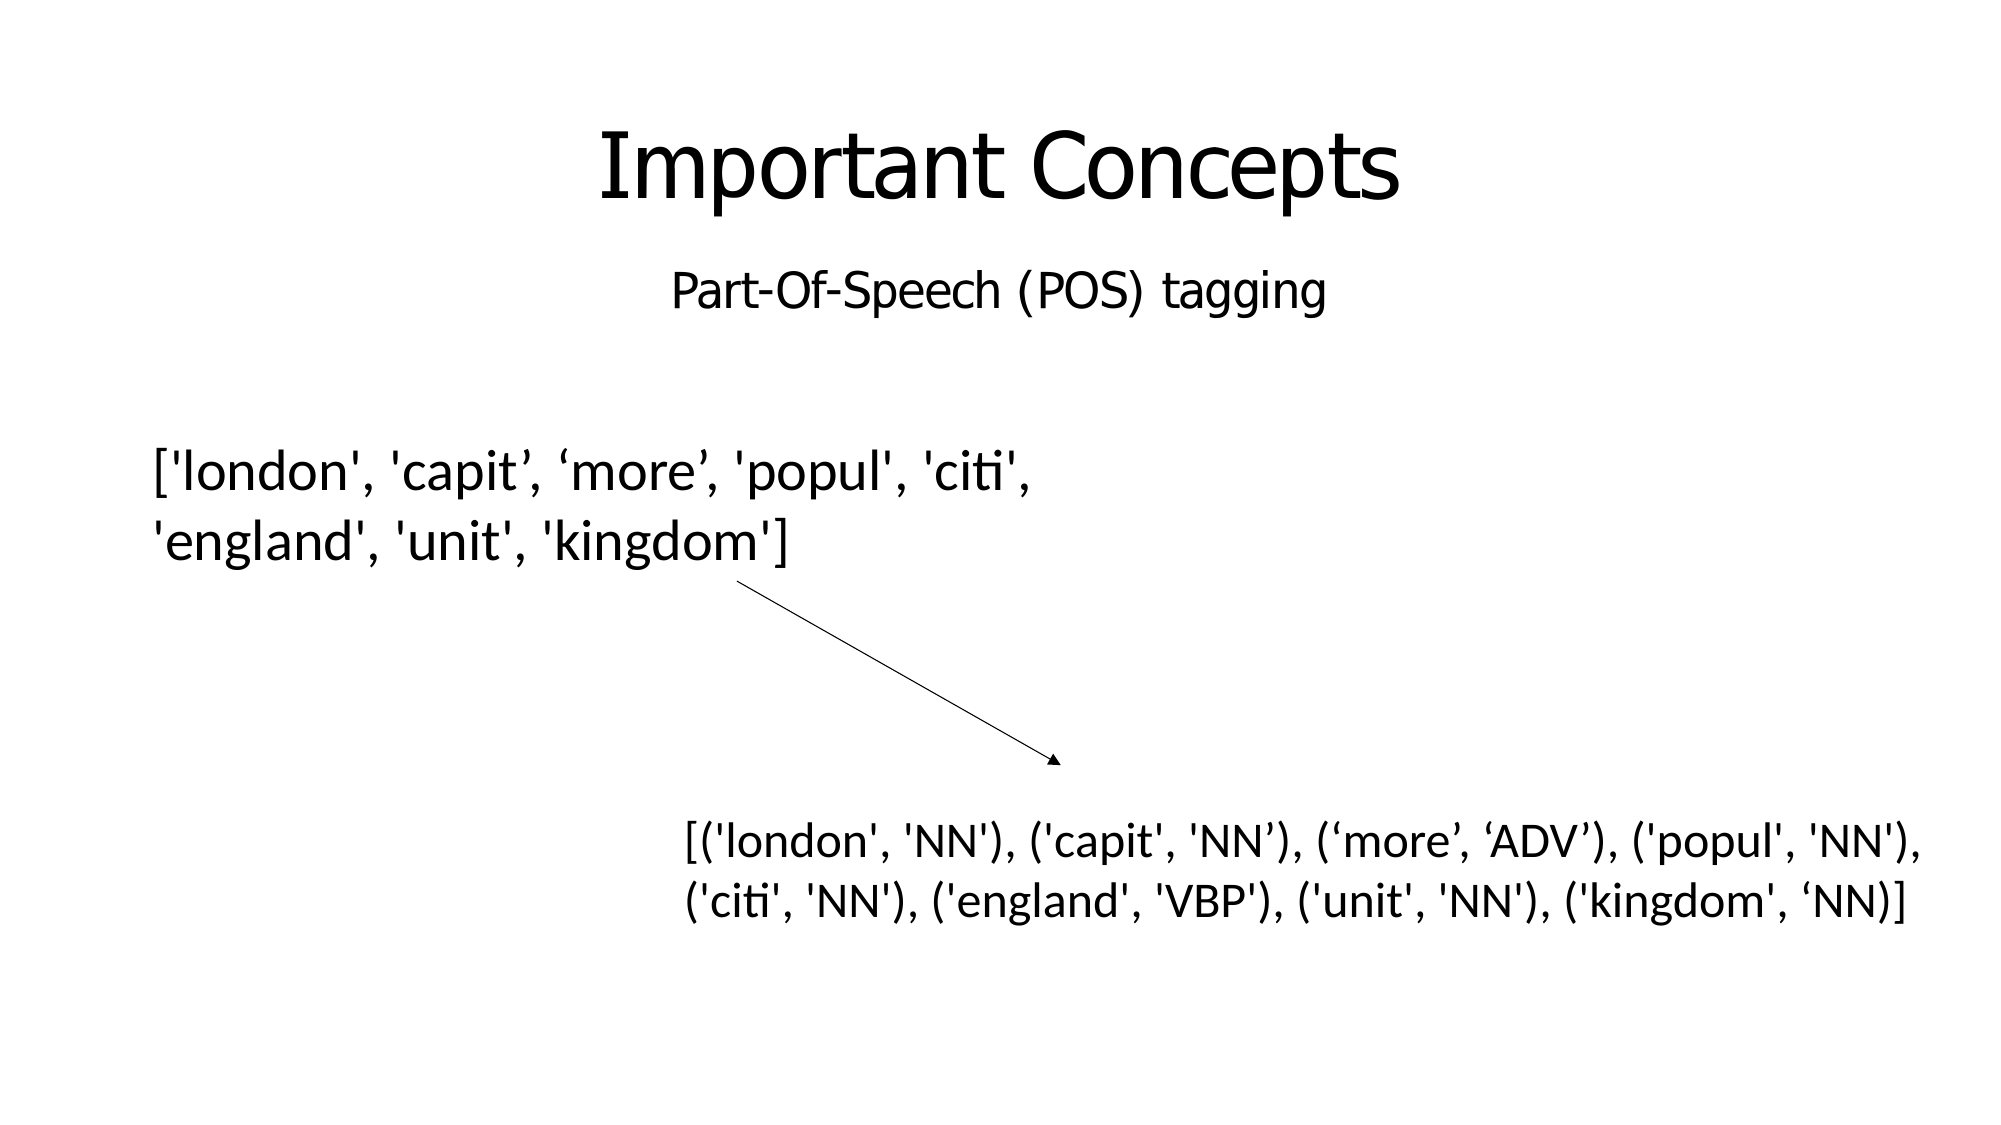

# Important Concepts
Part-Of-Speech (POS) tagging
['london', 'capit’, ‘more’, 'popul', 'citi', 'england', 'unit', 'kingdom']
[('london', 'NN'), ('capit', 'NN’), (‘more’, ‘ADV’), ('popul', 'NN'), ('citi', 'NN'), ('england', 'VBP'), ('unit', 'NN'), ('kingdom', ‘NN)]